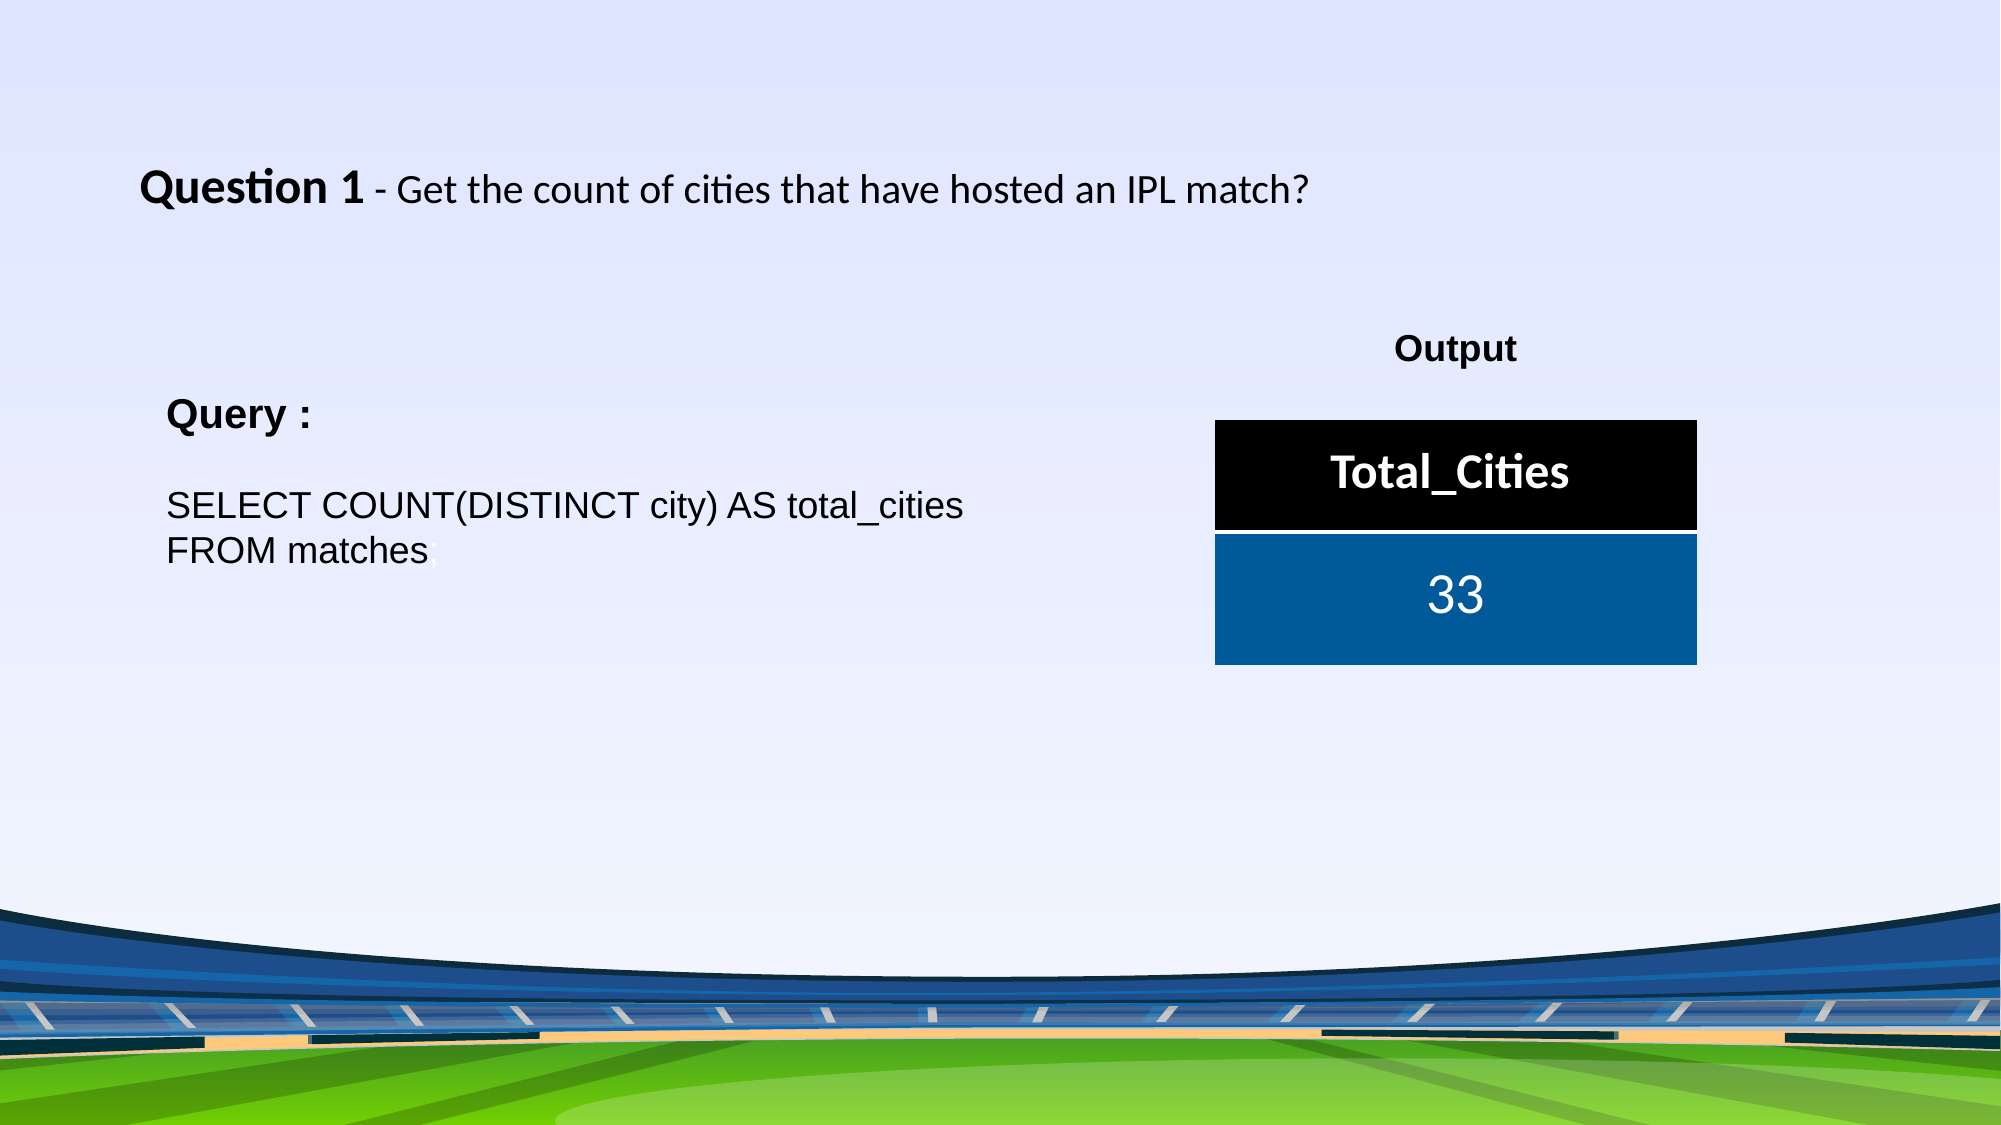

Question 1 - Get the count of cities that have hosted an IPL match?
Output
Query :

SELECT COUNT(DISTINCT city) AS total_cities
FROM matches;
| Total\_Cities |
| --- |
| 33 |